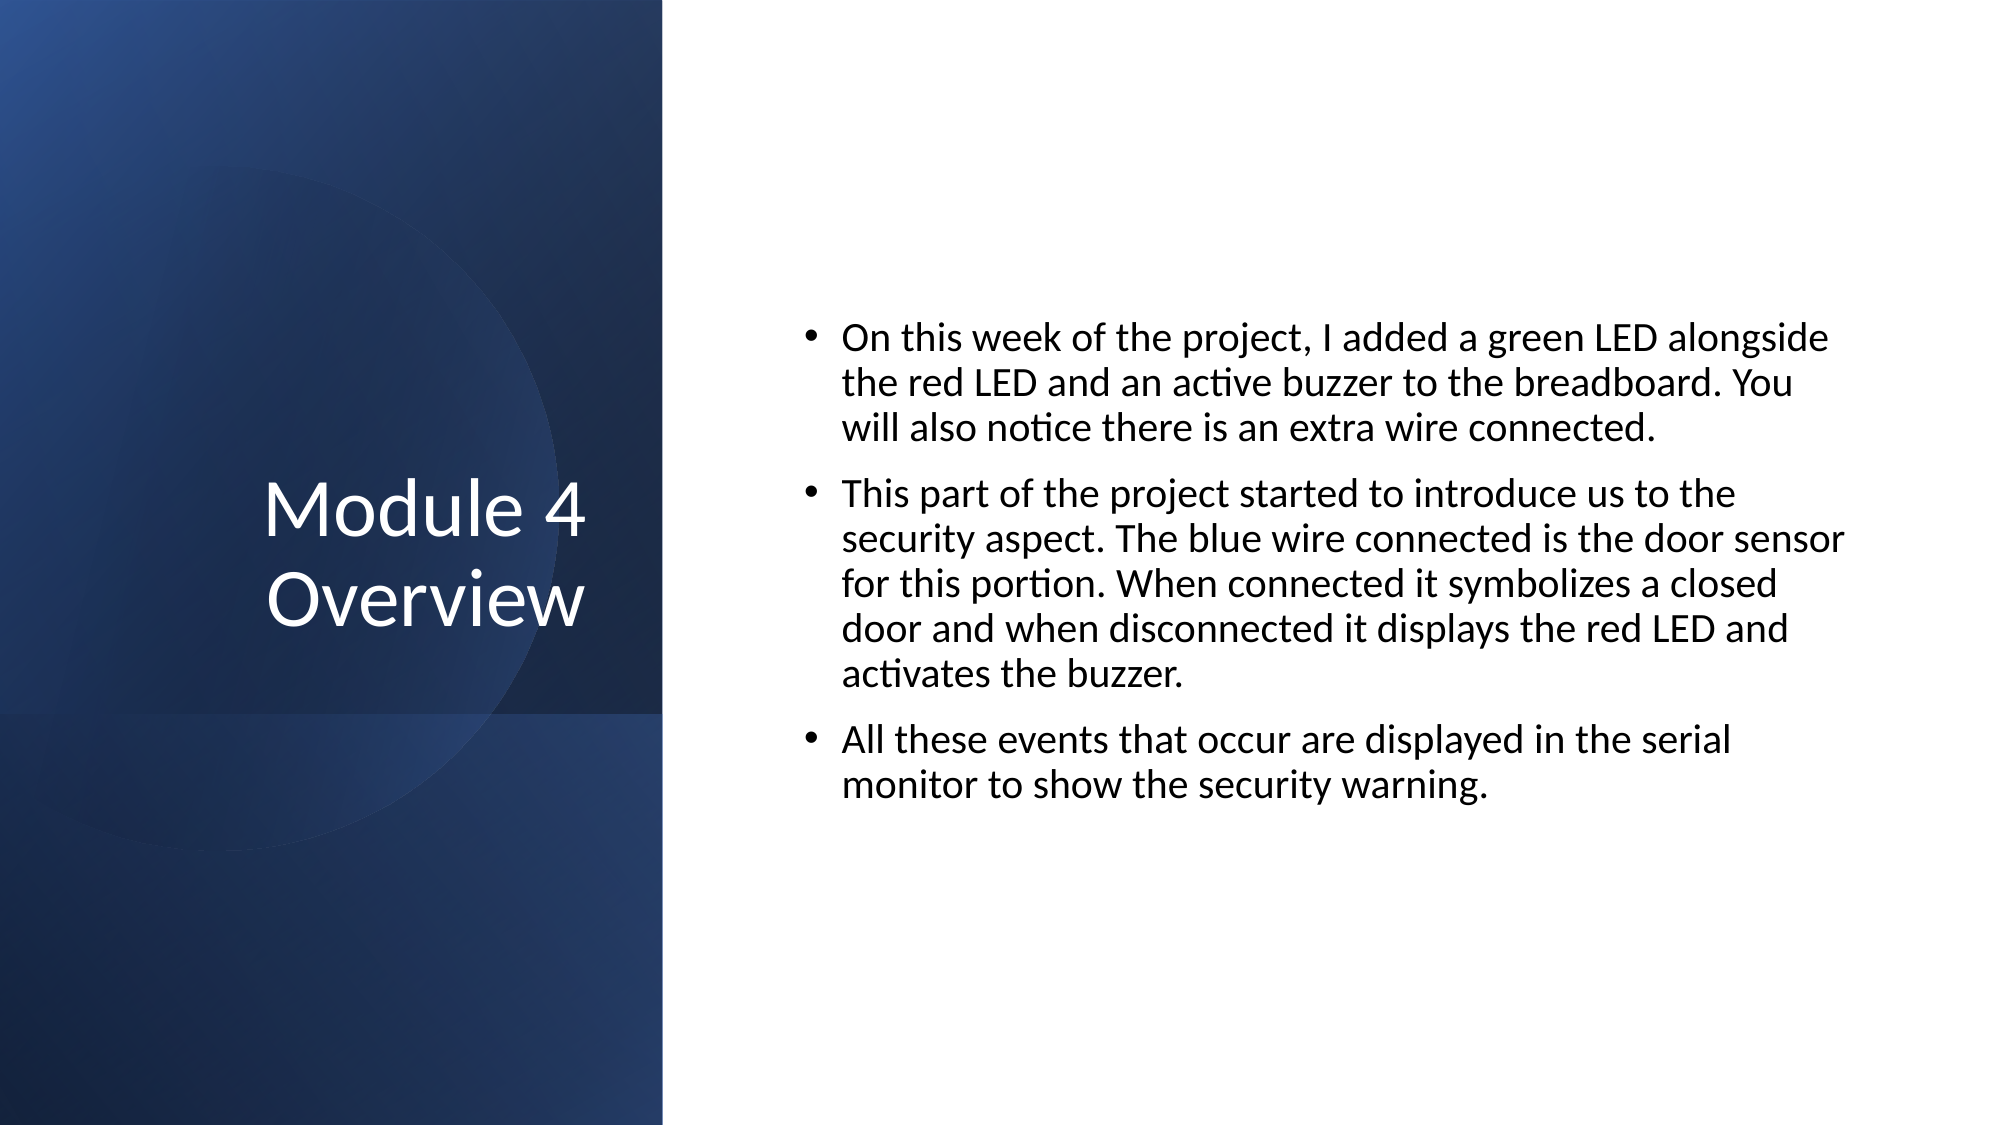

# Module 4 Overview
On this week of the project, I added a green LED alongside the red LED and an active buzzer to the breadboard. You will also notice there is an extra wire connected.
This part of the project started to introduce us to the security aspect. The blue wire connected is the door sensor for this portion. When connected it symbolizes a closed door and when disconnected it displays the red LED and activates the buzzer.
All these events that occur are displayed in the serial monitor to show the security warning.